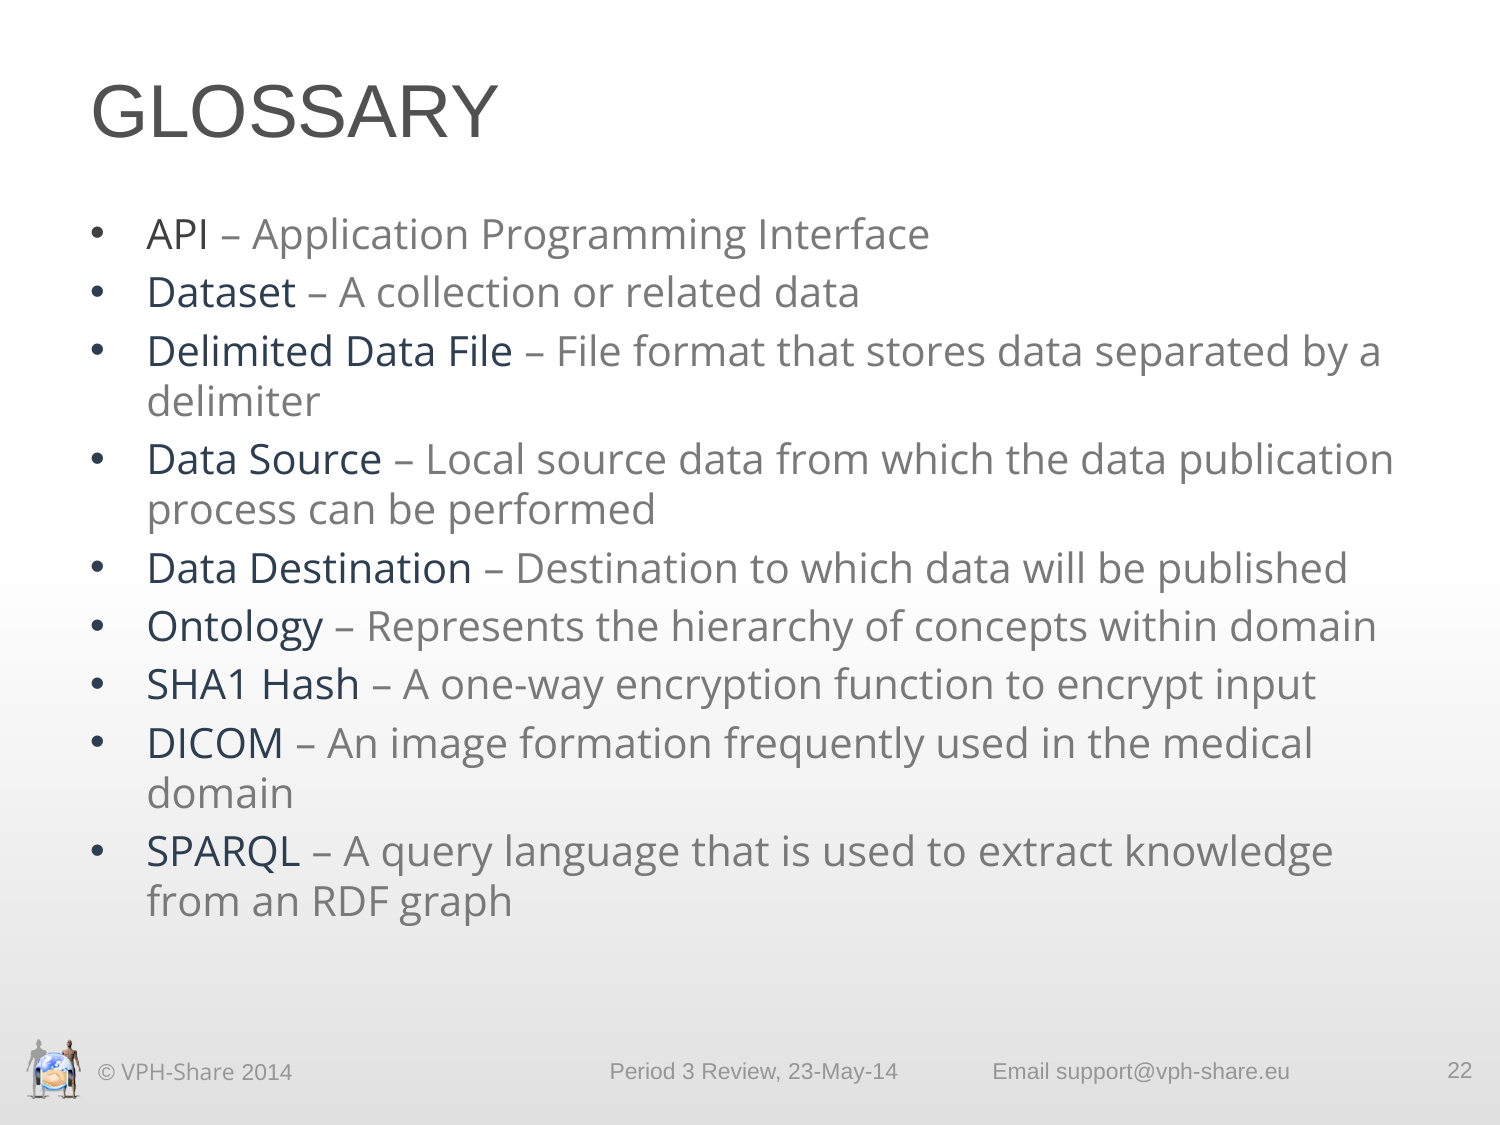

# GLOSSARY
API – Application Programming Interface
Dataset – A collection or related data
Delimited Data File – File format that stores data separated by a delimiter
Data Source – Local source data from which the data publication process can be performed
Data Destination – Destination to which data will be published
Ontology – Represents the hierarchy of concepts within domain
SHA1 Hash – A one-way encryption function to encrypt input
DICOM – An image formation frequently used in the medical domain
SPARQL – A query language that is used to extract knowledge from an RDF graph